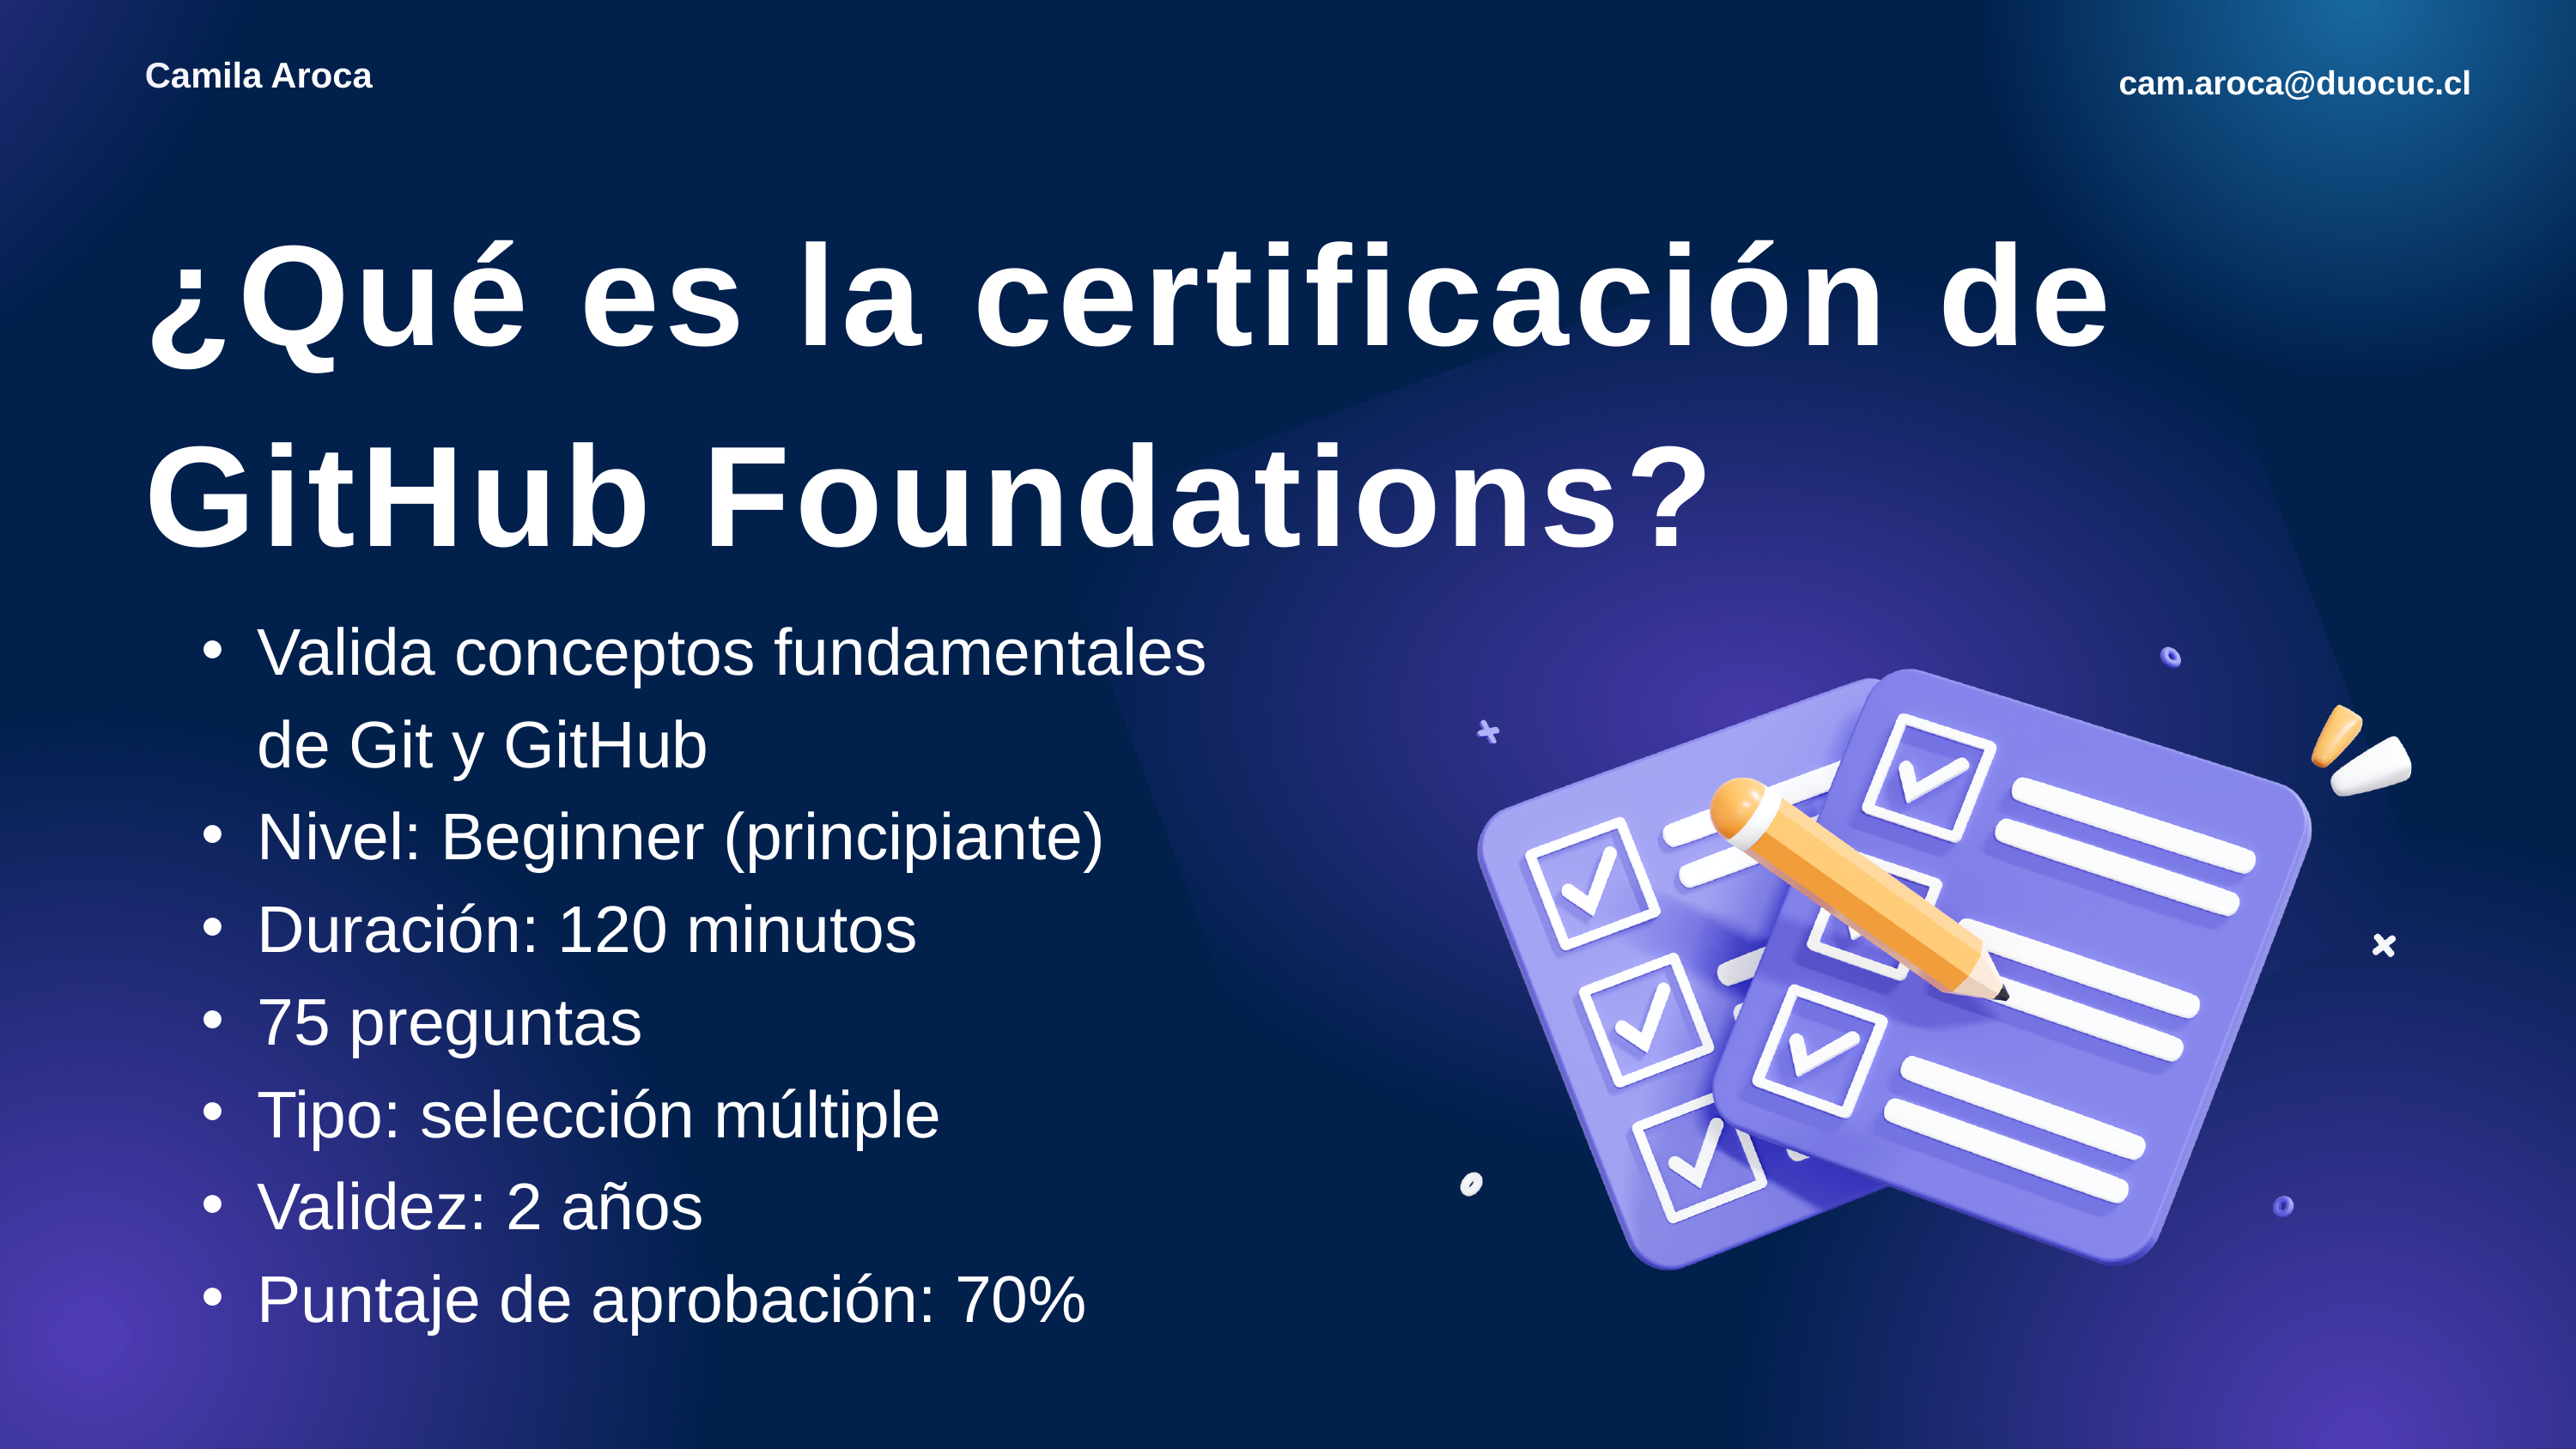

Camila Aroca
cam.aroca@duocuc.cl
¿Qué es la certificación de GitHub Foundations?

Valida conceptos fundamentales de Git y GitHub
Nivel: Beginner (principiante)
Duración: 120 minutos
75 preguntas
Tipo: selección múltiple
Validez: 2 años
Puntaje de aprobación: 70%